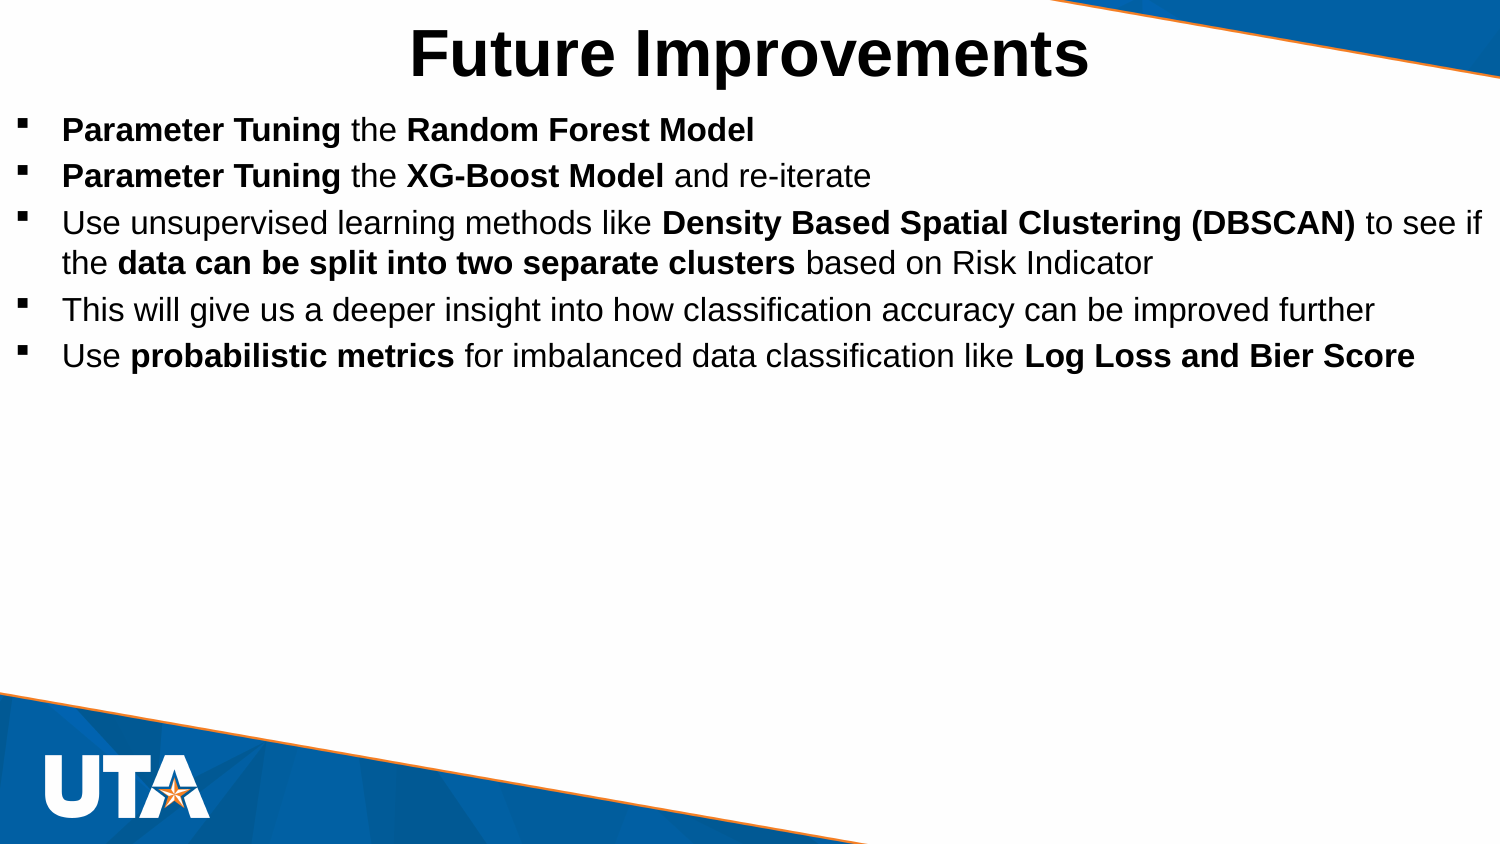

# Future Improvements
Parameter Tuning the Random Forest Model
Parameter Tuning the XG-Boost Model and re-iterate
Use unsupervised learning methods like Density Based Spatial Clustering (DBSCAN) to see if the data can be split into two separate clusters based on Risk Indicator
This will give us a deeper insight into how classification accuracy can be improved further
Use probabilistic metrics for imbalanced data classification like Log Loss and Bier Score